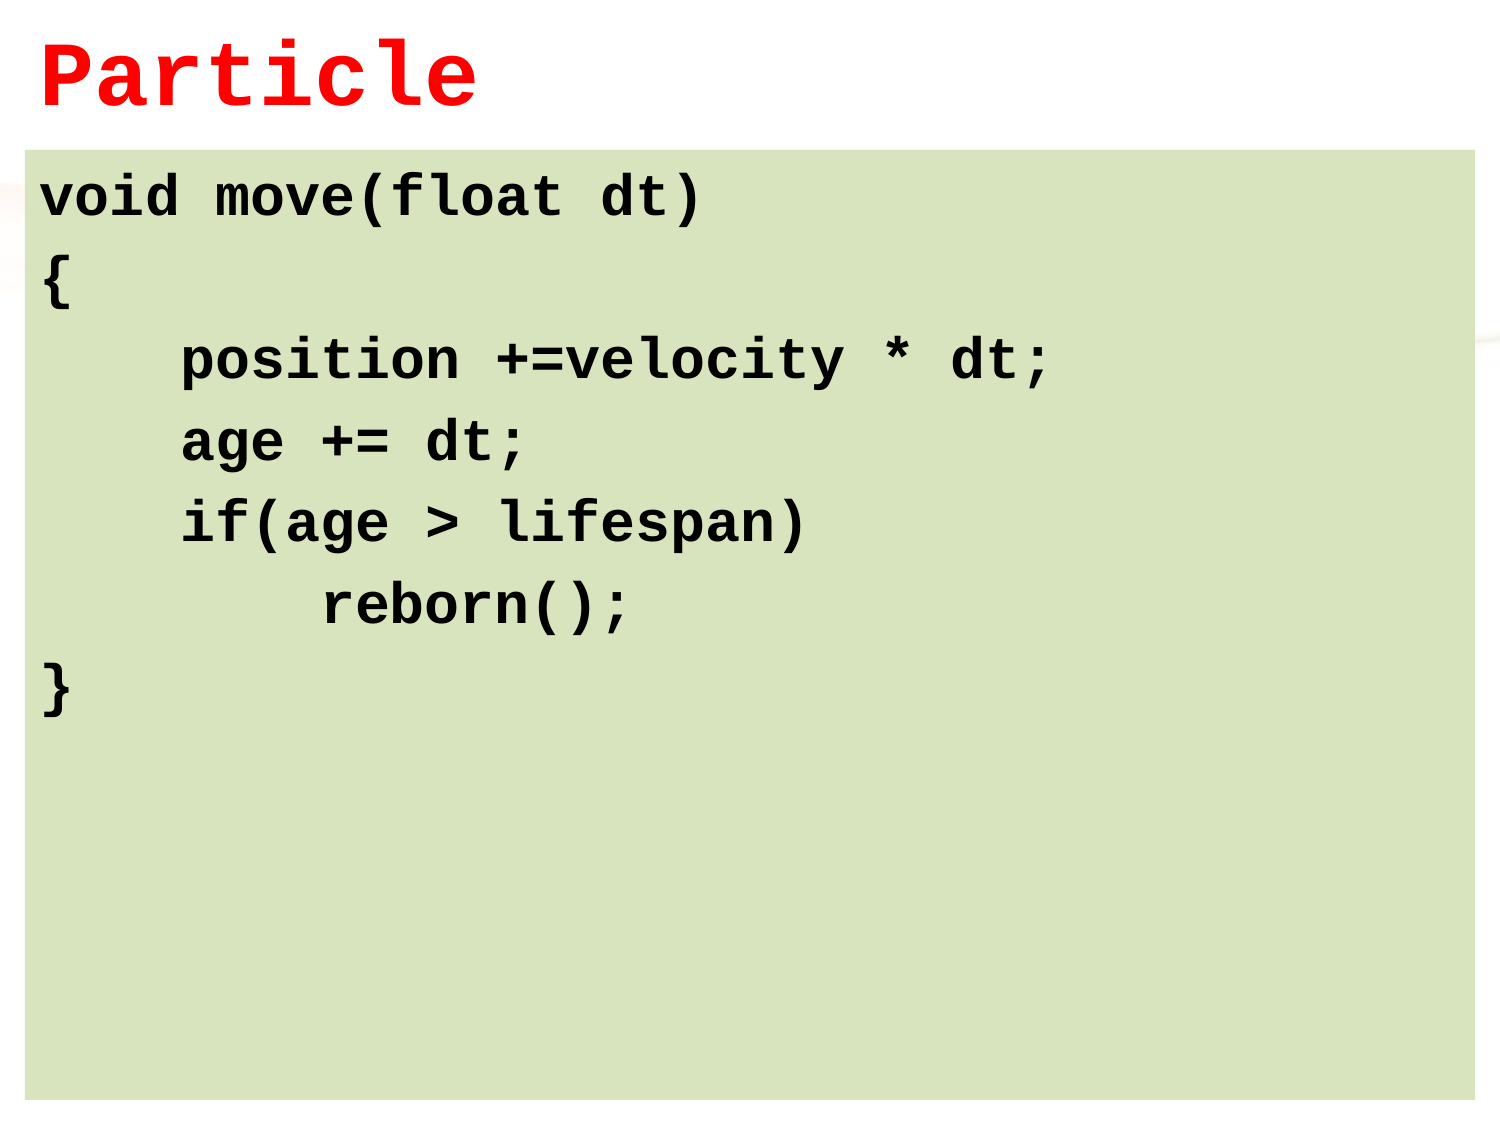

# Particle
void move(float dt)
{
    position +=velocity * dt;
    age += dt;
    if(age > lifespan)
        reborn();
}